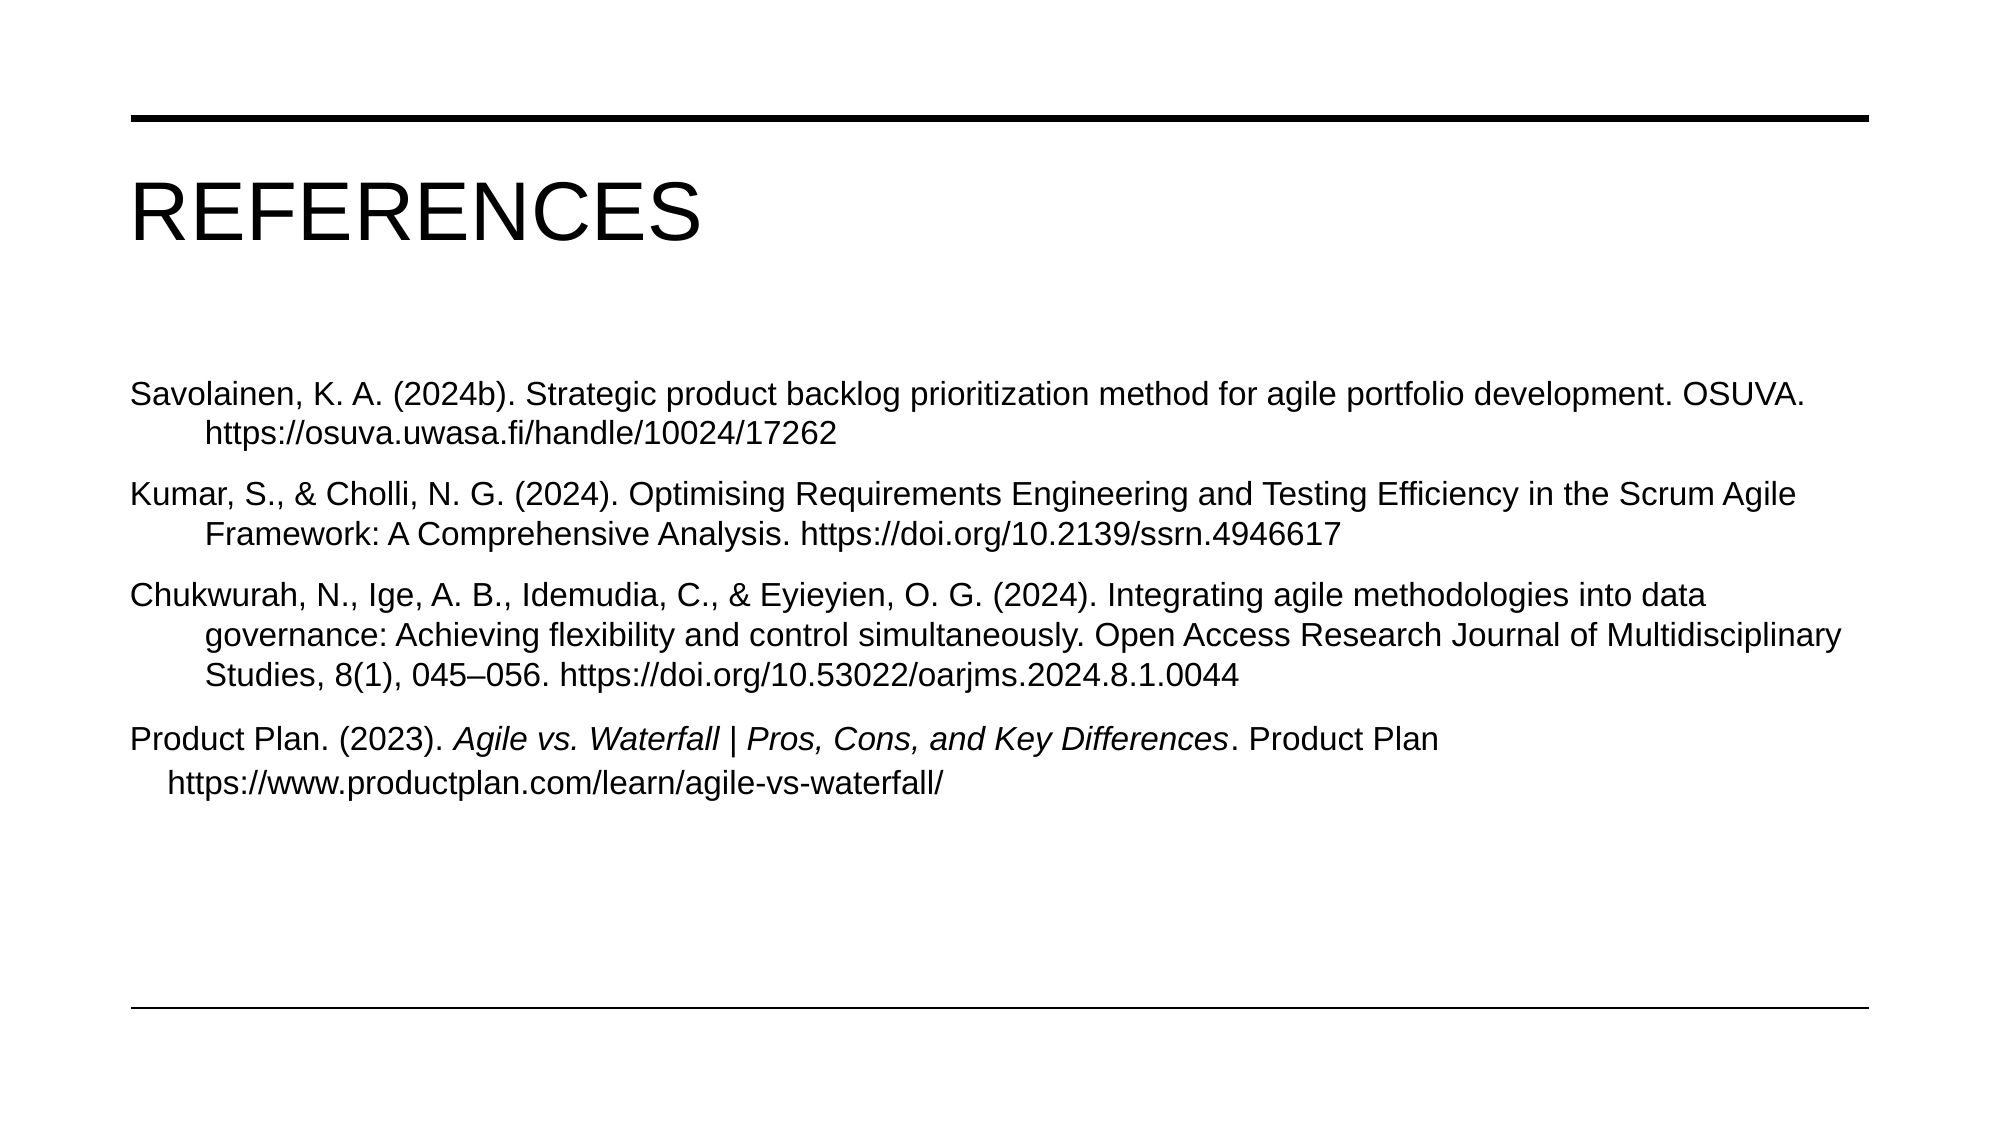

# References
Savolainen, K. A. (2024b). Strategic product backlog prioritization method for agile portfolio development. OSUVA. https://osuva.uwasa.fi/handle/10024/17262
Kumar, S., & Cholli, N. G. (2024). Optimising Requirements Engineering and Testing Efficiency in the Scrum Agile Framework: A Comprehensive Analysis. https://doi.org/10.2139/ssrn.4946617
Chukwurah, N., Ige, A. B., Idemudia, C., & Eyieyien, O. G. (2024). Integrating agile methodologies into data governance: Achieving flexibility and control simultaneously. Open Access Research Journal of Multidisciplinary Studies, 8(1), 045–056. https://doi.org/10.53022/oarjms.2024.8.1.0044
Product Plan. (2023). Agile vs. Waterfall | Pros, Cons, and Key Differences. Product Plan https://www.productplan.com/learn/agile-vs-waterfall/

‌